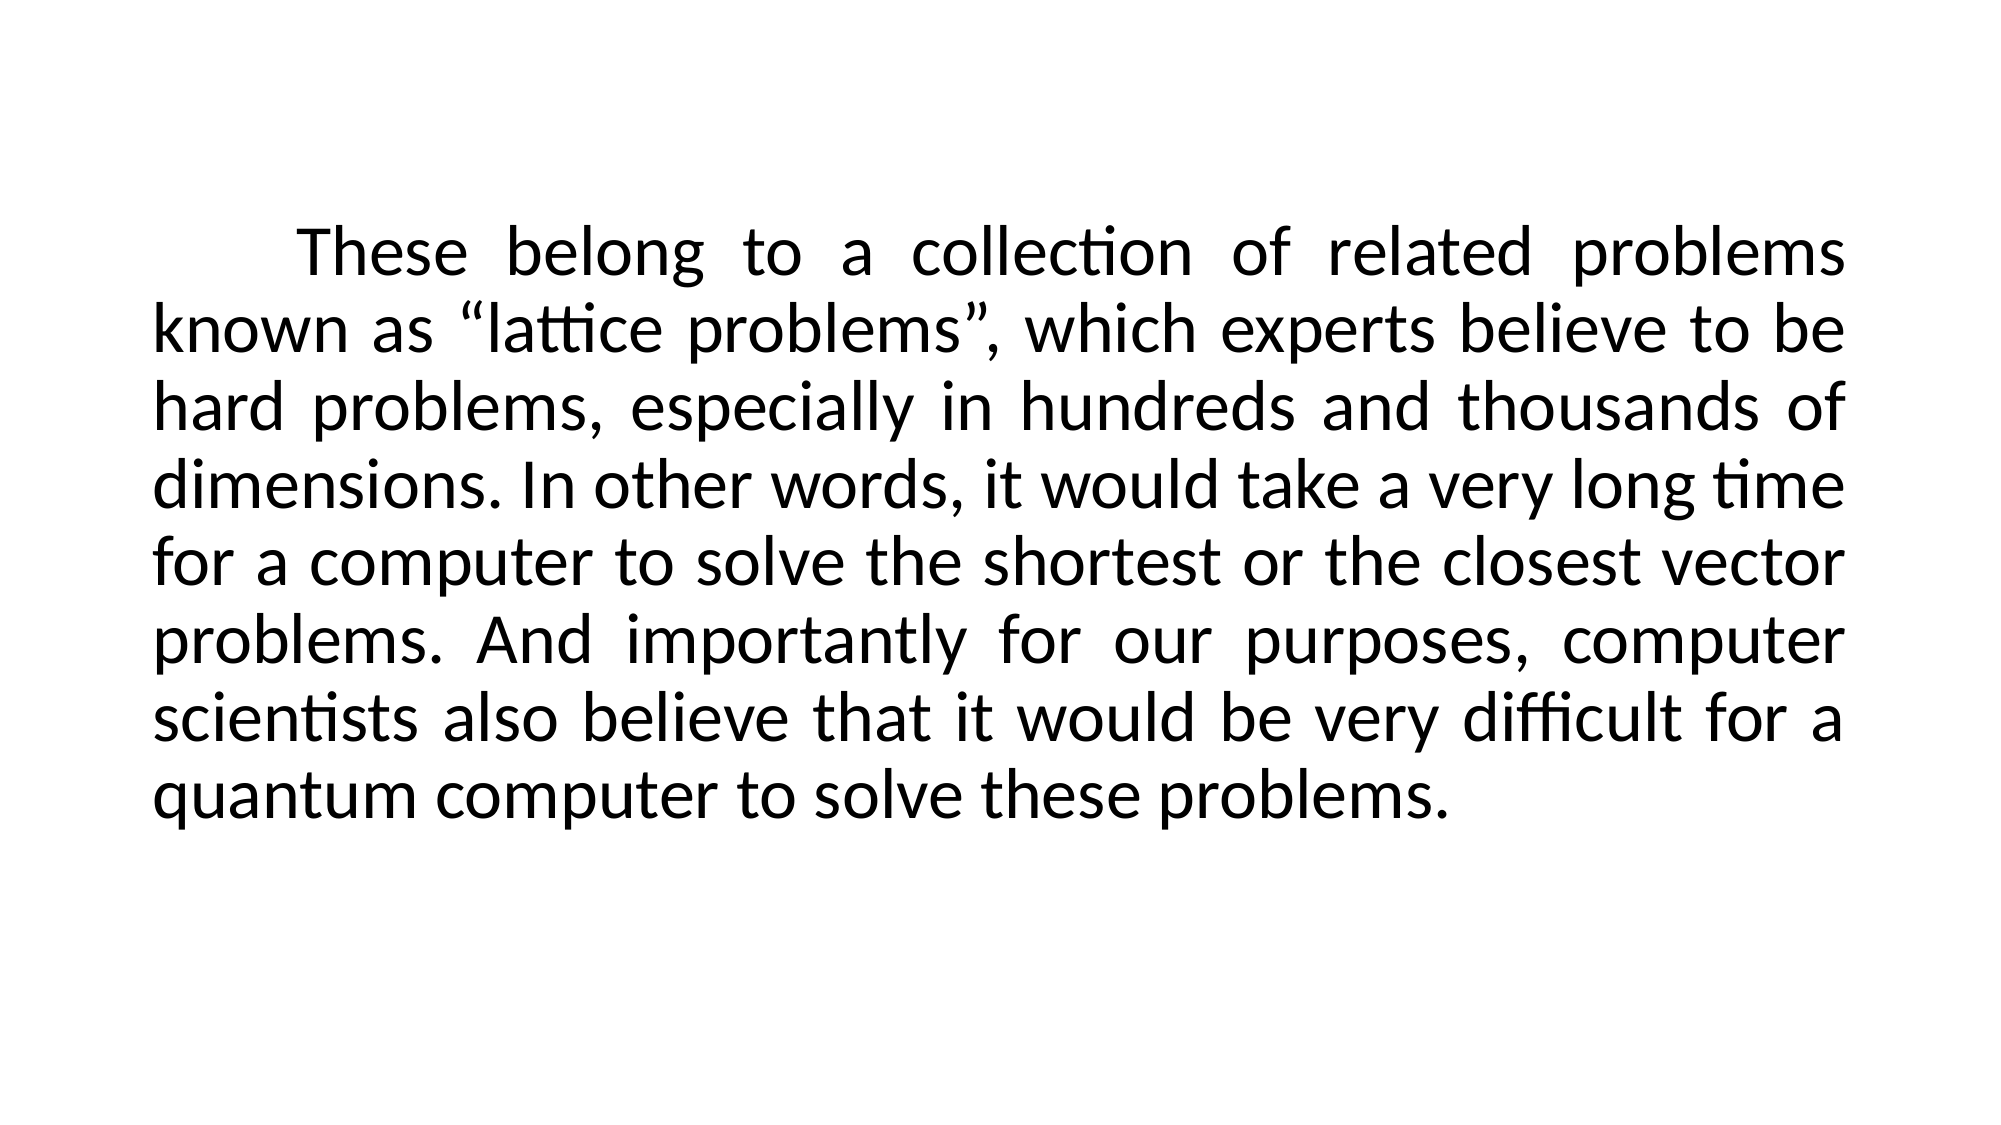

These belong to a collection of related problems known as “lattice problems”, which experts believe to be hard problems, especially in hundreds and thousands of dimensions. In other words, it would take a very long time for a computer to solve the shortest or the closest vector problems. And importantly for our purposes, computer scientists also believe that it would be very difficult for a quantum computer to solve these problems.